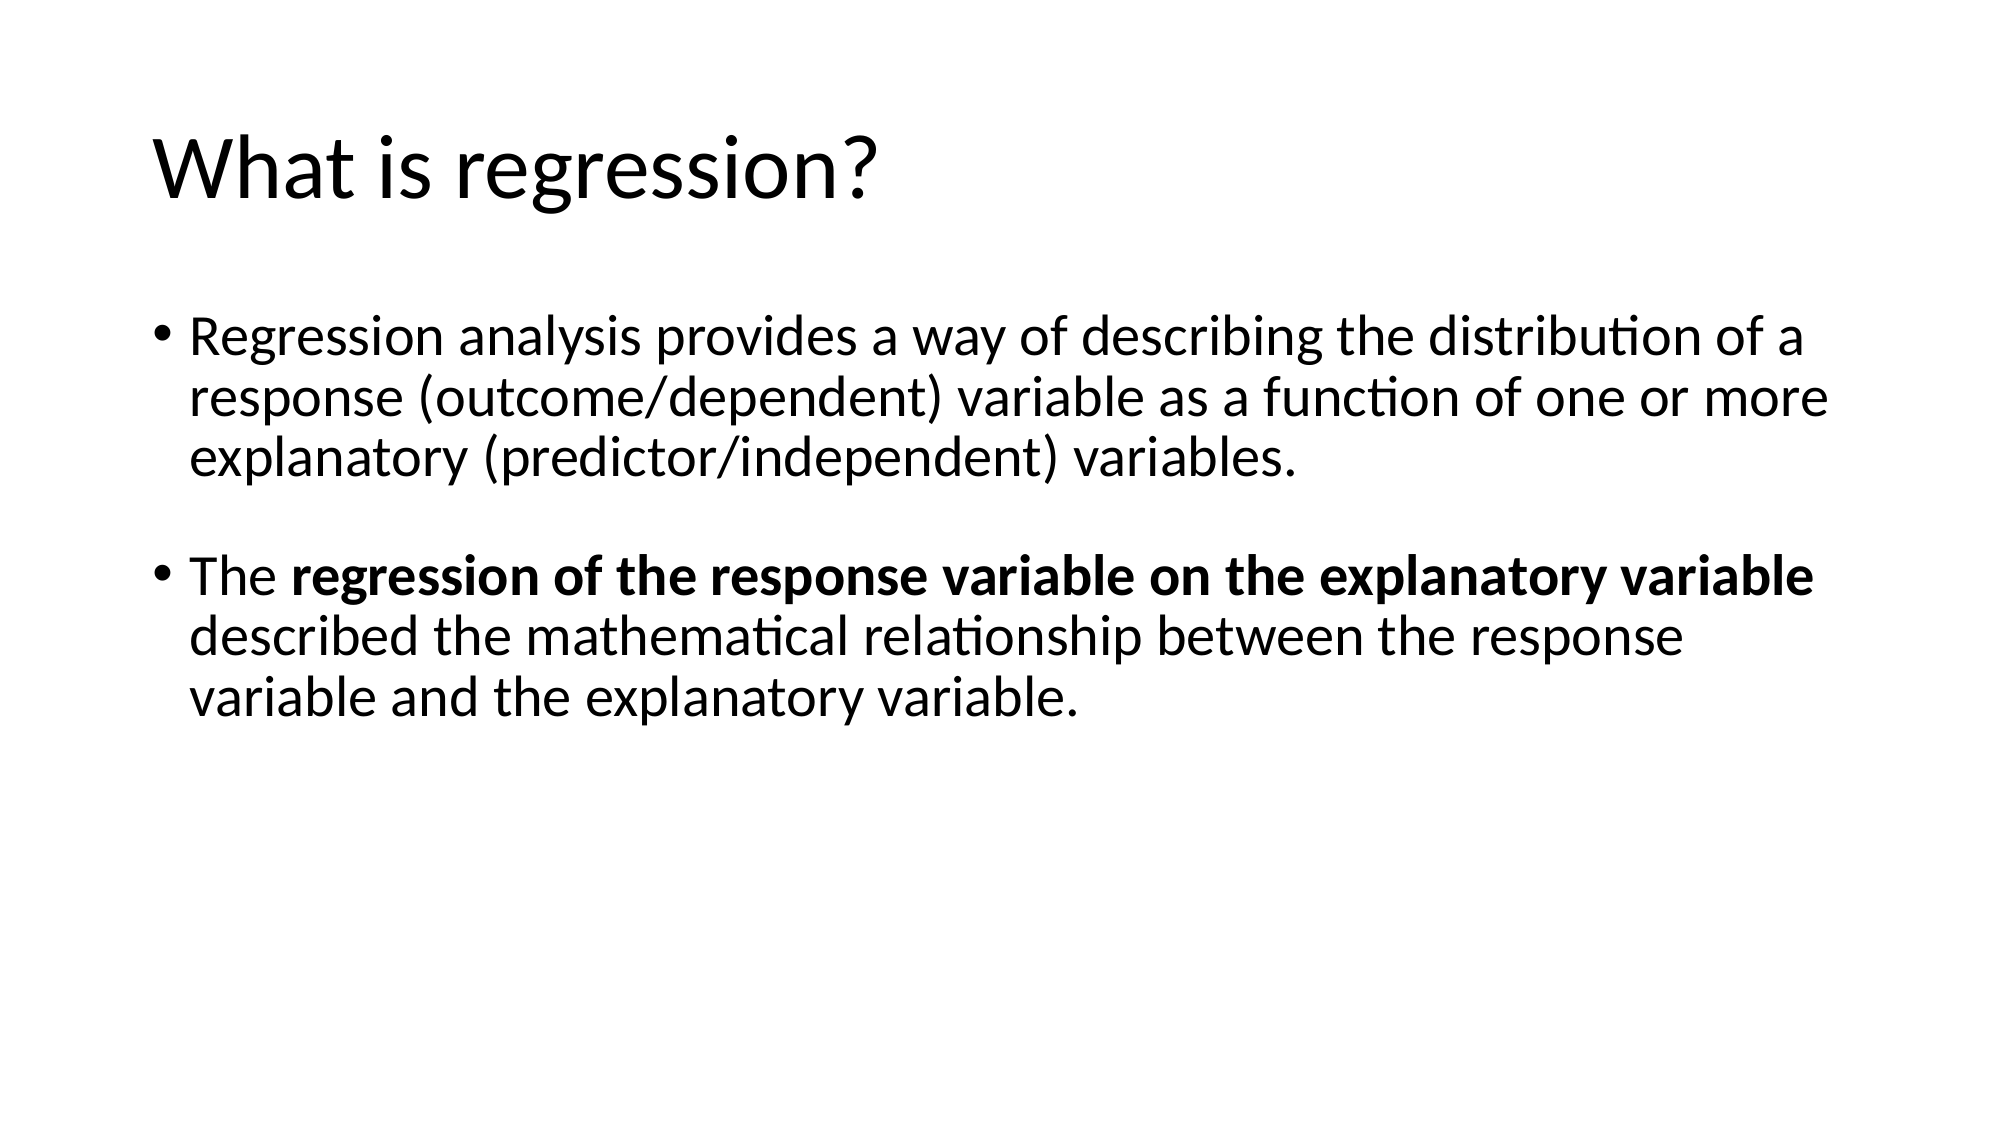

# What is regression?
Regression analysis provides a way of describing the distribution of a response (outcome/dependent) variable as a function of one or more explanatory (predictor/independent) variables.
The regression of the response variable on the explanatory variable described the mathematical relationship between the response variable and the explanatory variable.